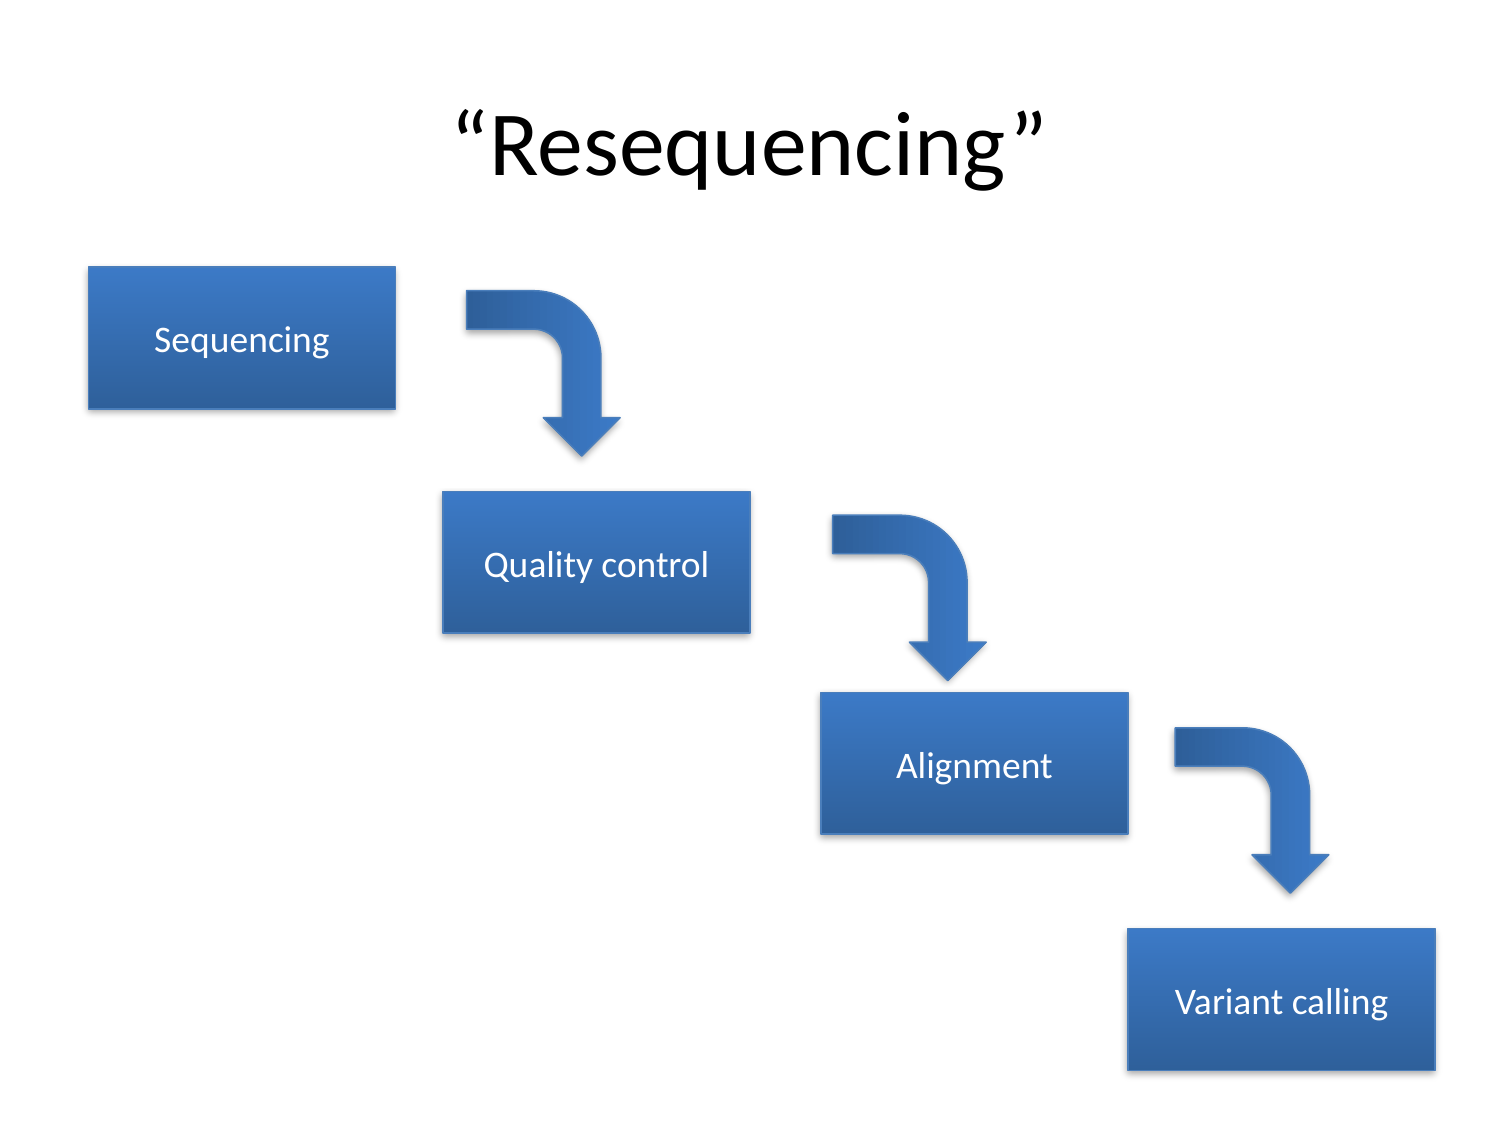

# “Resequencing”
Sequencing

Quality control

Alignment

Variant calling